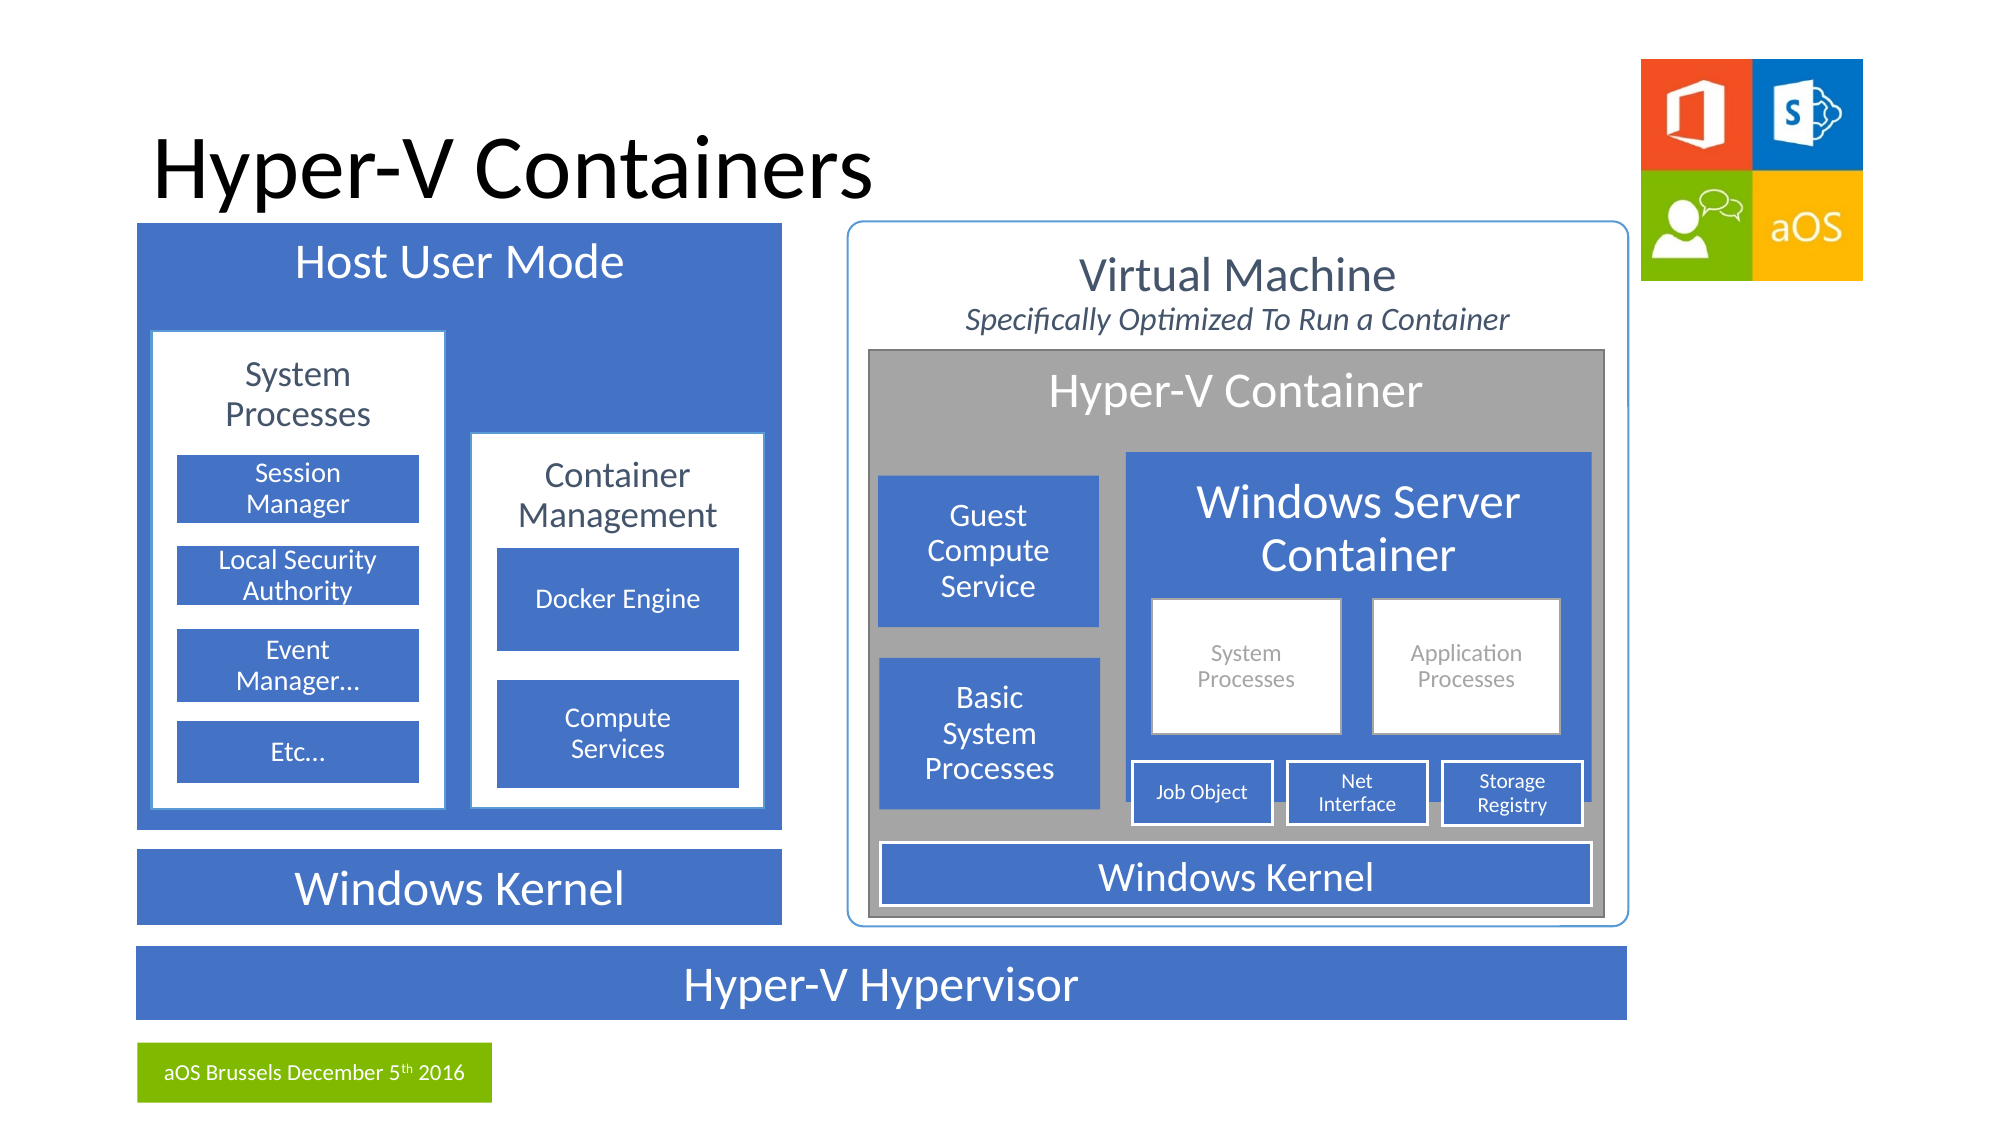

# Hyper-V Containers
Virtual Machine
Specifically Optimized To Run a Container
Host User Mode
System Processes
Hyper-V Container
Container Management
Windows Server Container
Session Manager
Guest Compute Service
Local Security Authority
Docker Engine
System Processes
Application Processes
Event Manager…
Basic System Processes
Compute Services
Etc…
Net Interface
Job Object
Storage
Registry
Windows Kernel
Windows Kernel
Hyper-V Hypervisor